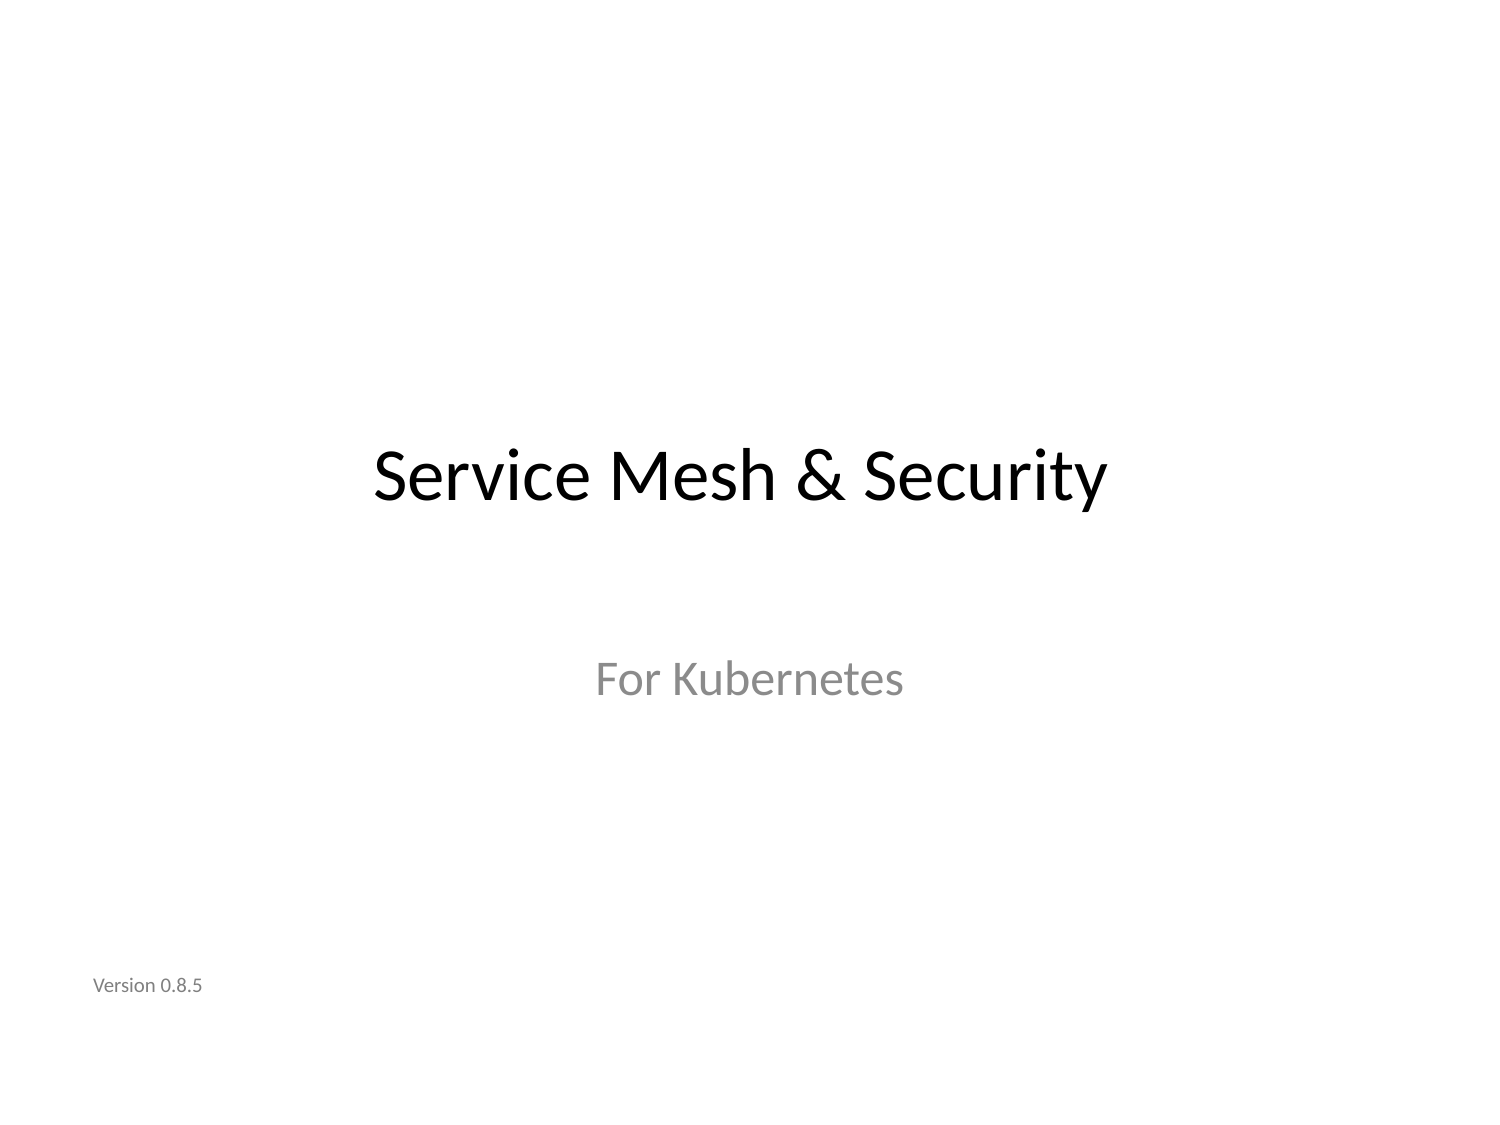

# Service Mesh & Security
For Kubernetes

Version 0.8.5